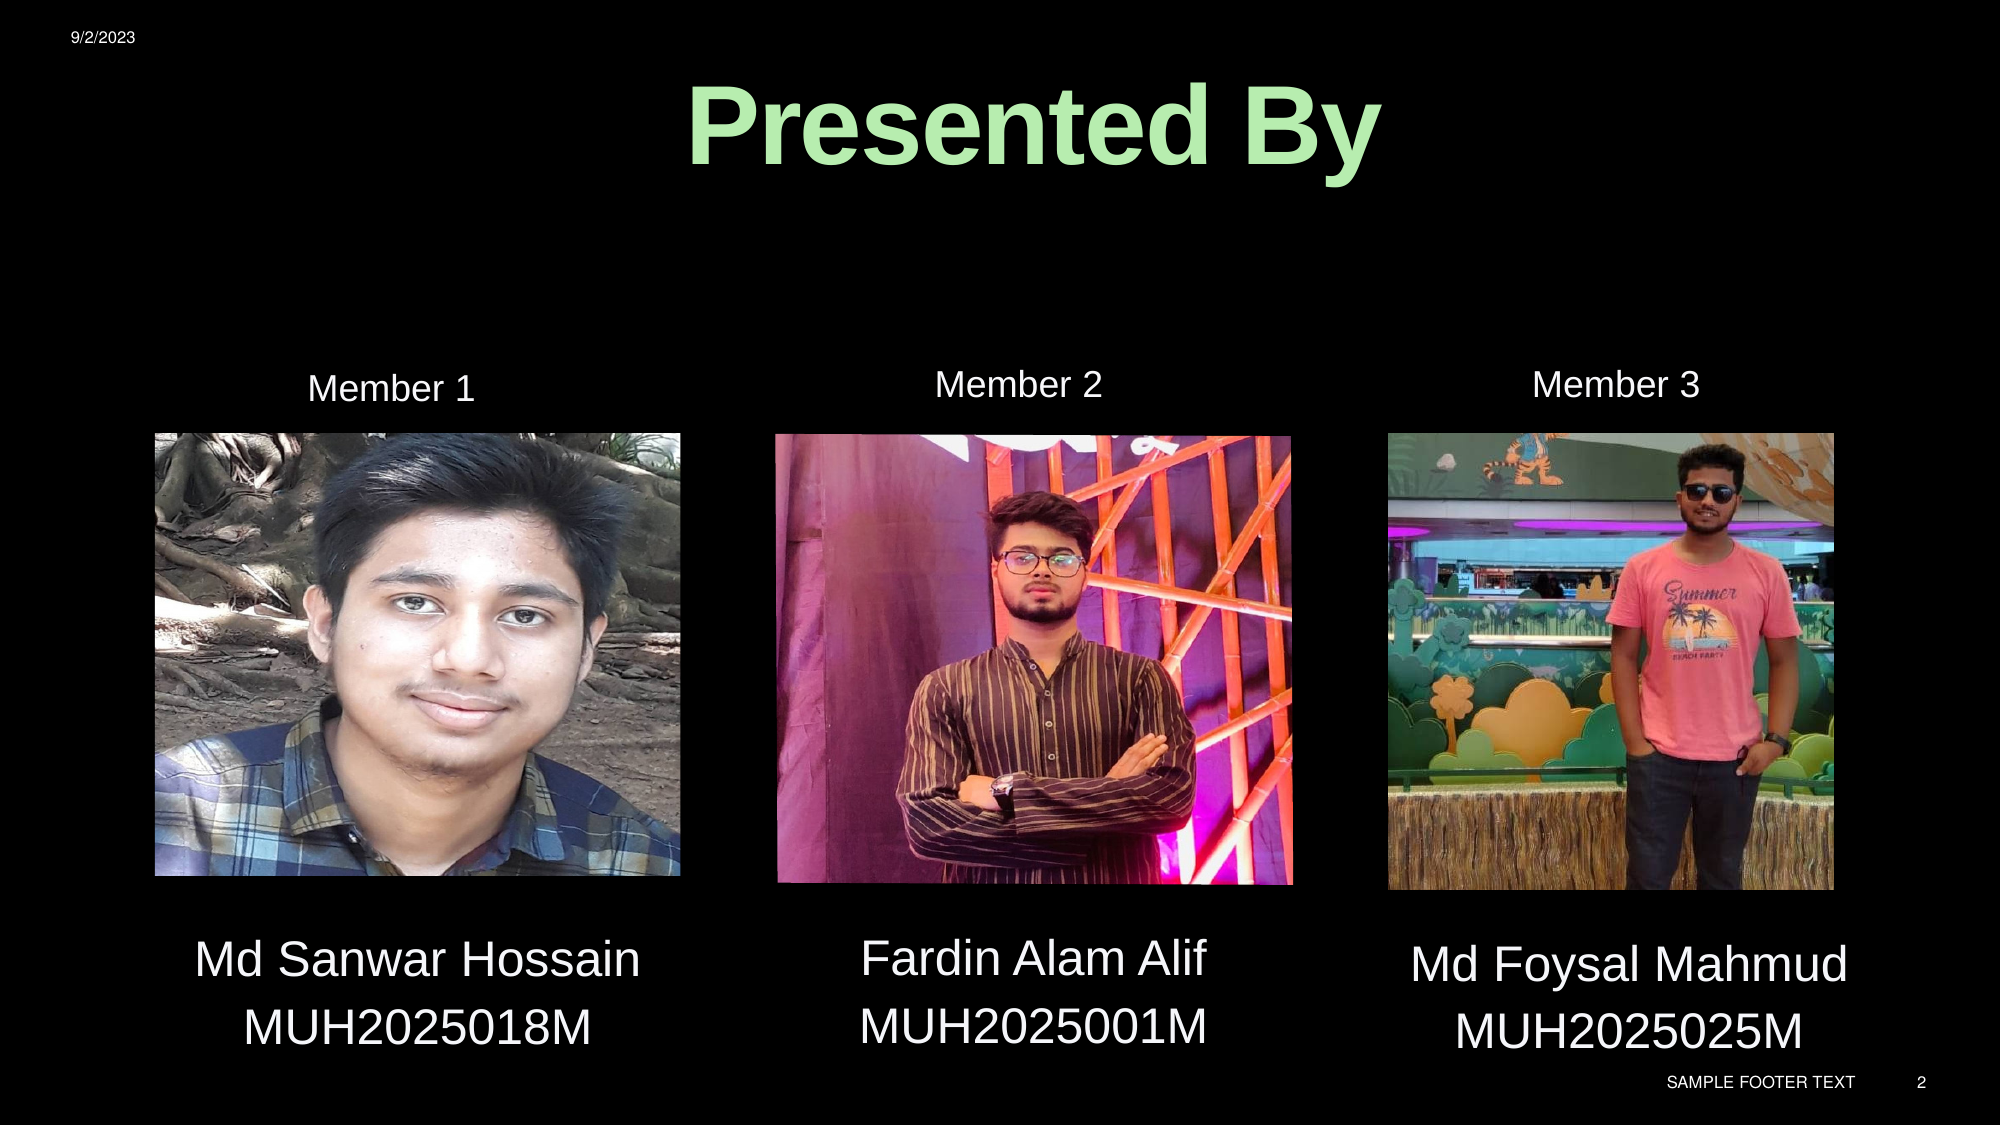

9/2/2023
# Presented By
 Member 2
 Member 3
 Member 1

Fardin Alam Alif
MUH2025001M
Md Sanwar Hossain
MUH2025018M
Md Foysal Mahmud
MUH2025025M
Sample Footer Text
2